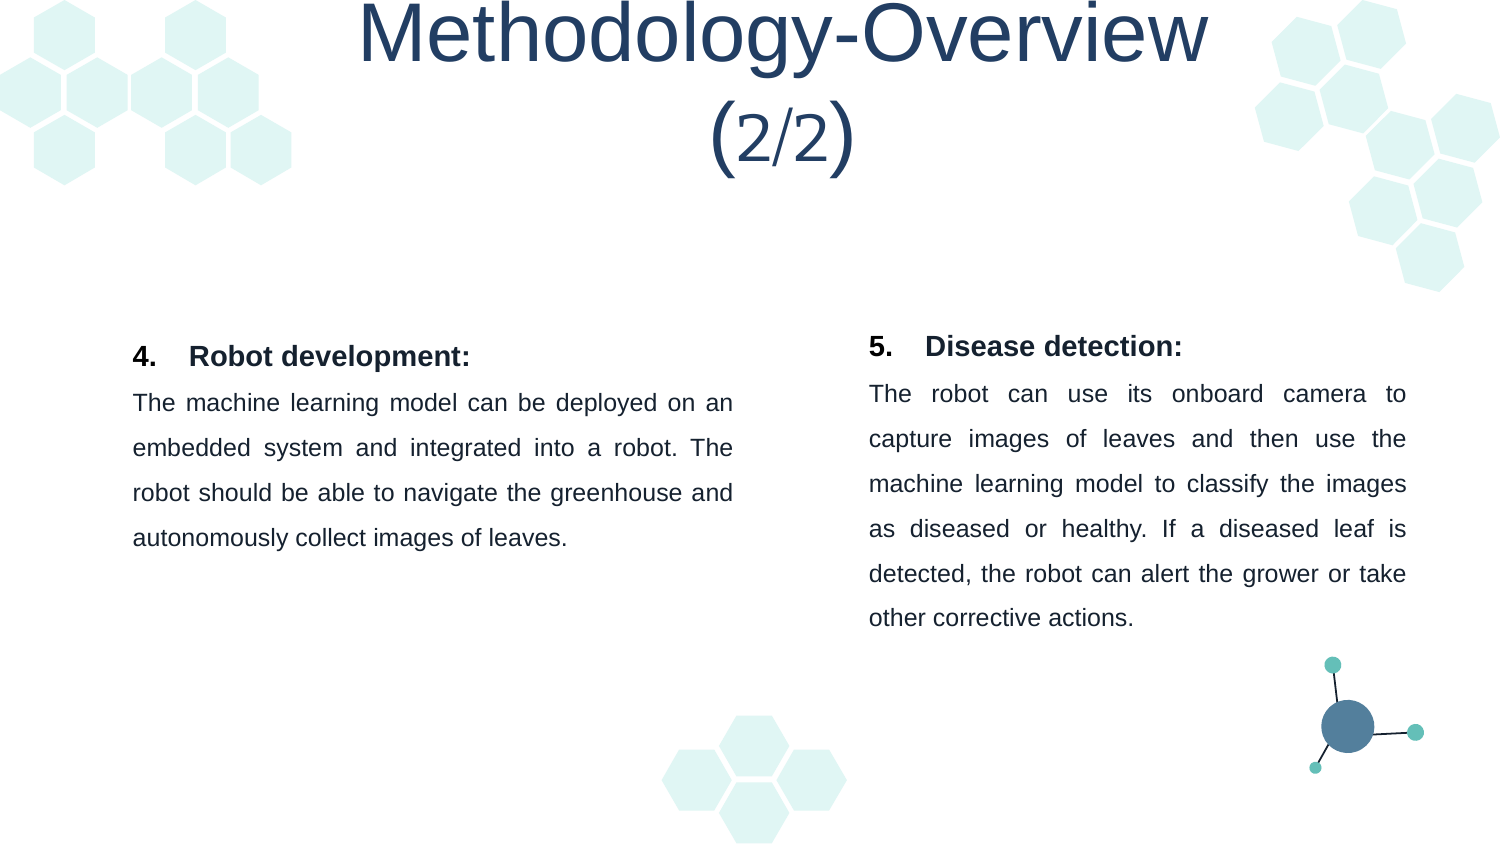

# Methodology-Overview (2/2)
Disease detection:
The robot can use its onboard camera to capture images of leaves and then use the machine learning model to classify the images as diseased or healthy. If a diseased leaf is detected, the robot can alert the grower or take other corrective actions.
Robot development:
The machine learning model can be deployed on an embedded system and integrated into a robot. The robot should be able to navigate the greenhouse and autonomously collect images of leaves.